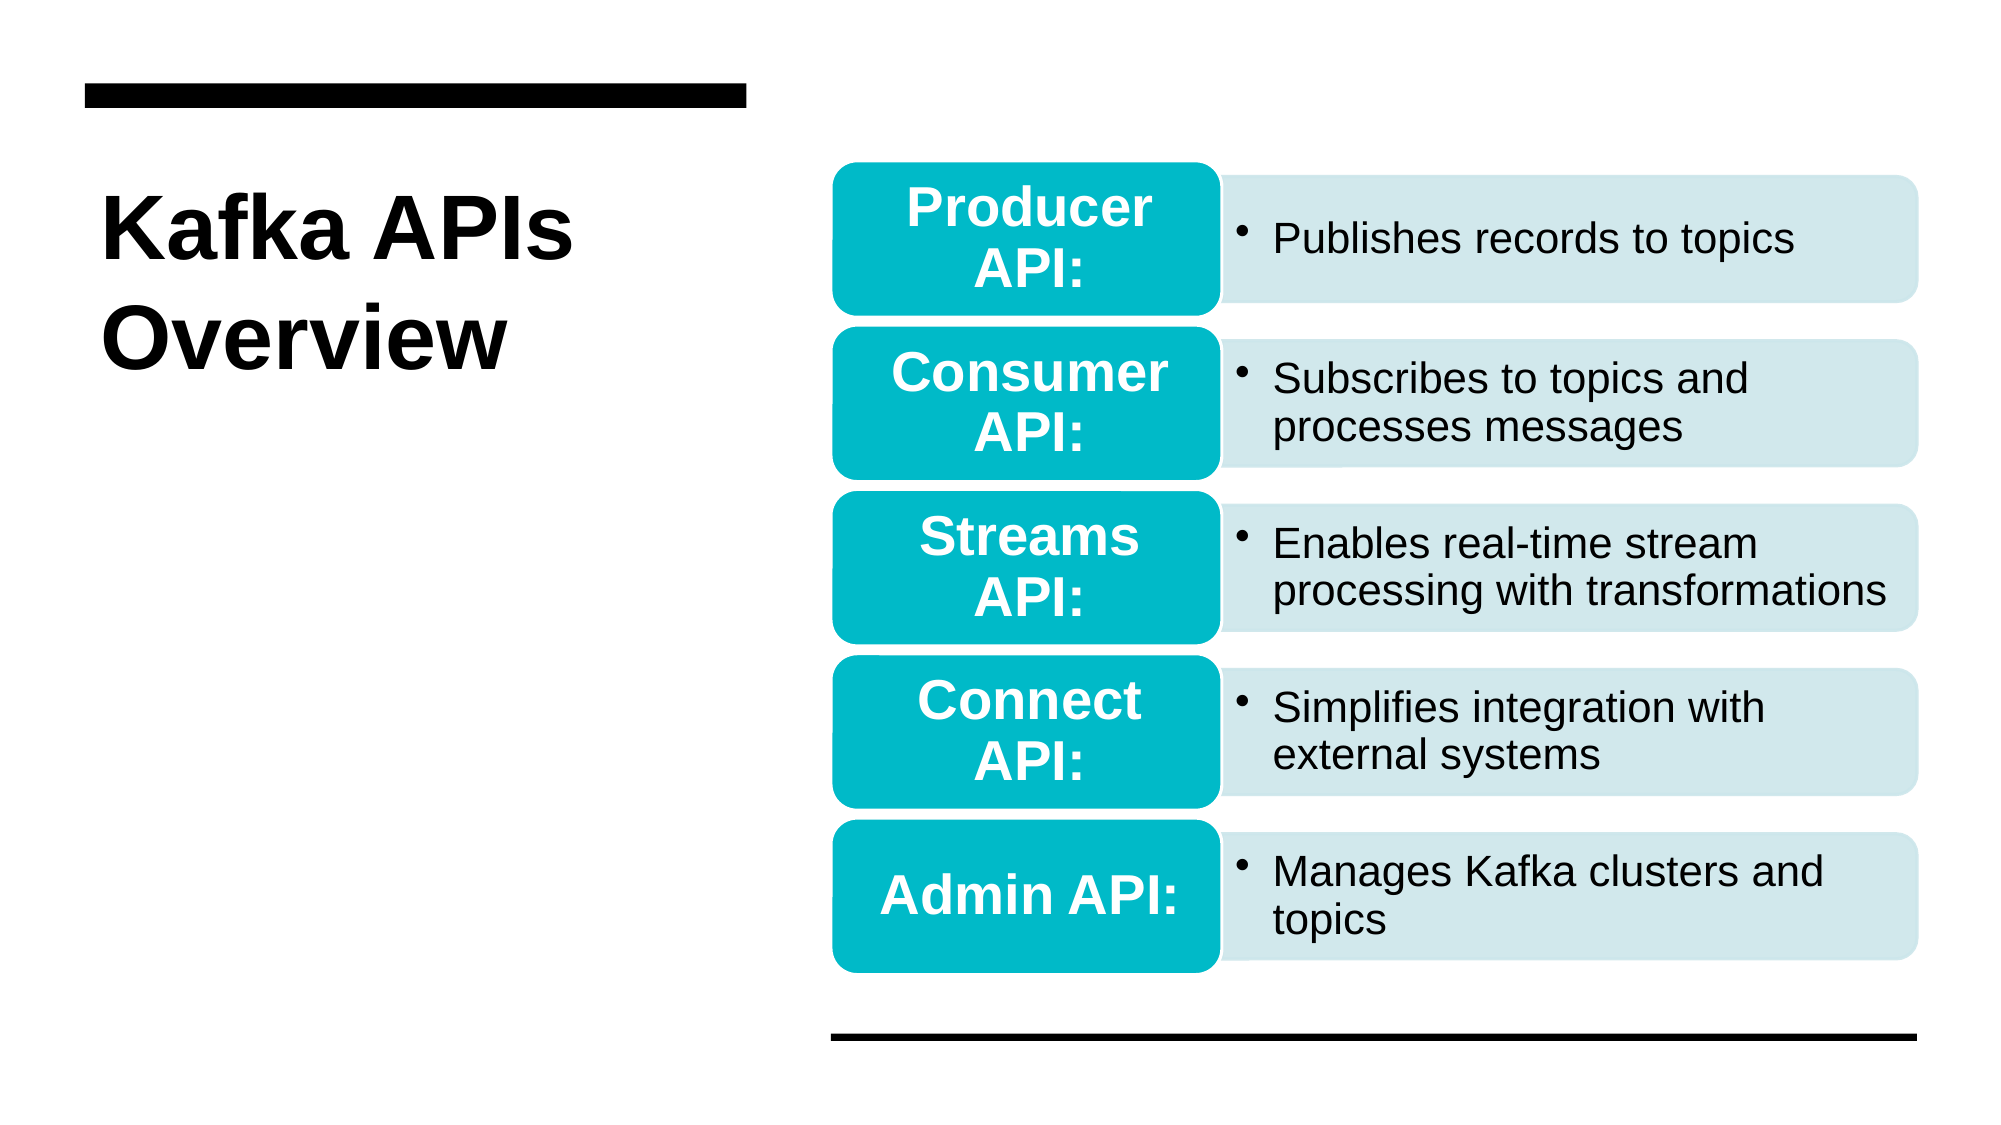

# Kafka APIs Overview
Publishes records to topics
Producer API:
Subscribes to topics and processes messages
Consumer API:
Enables real-time stream processing with transformations
Streams API:
Simplifies integration with external systems
Connect API:
Manages Kafka clusters and topics
Admin API: